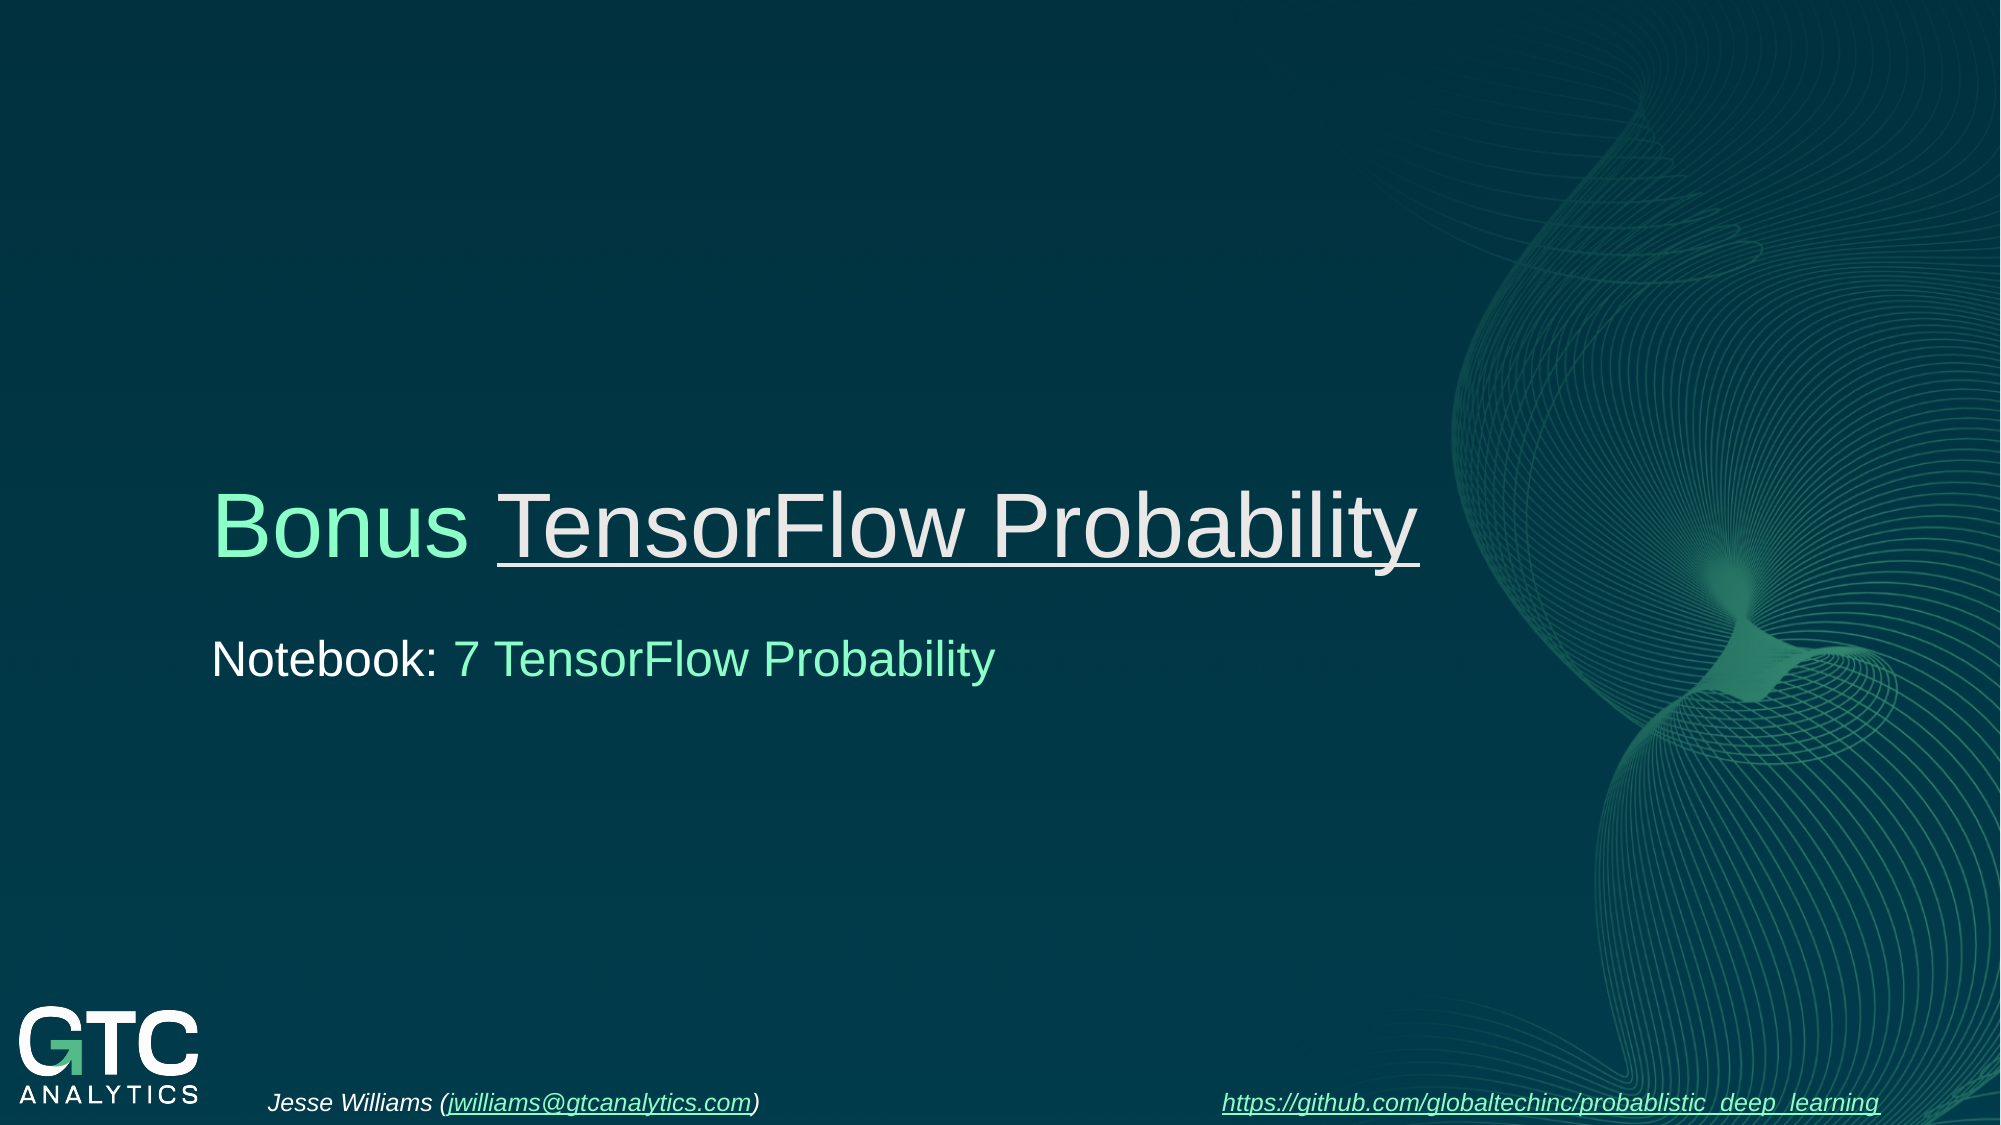

Bonus TensorFlow Probability
Notebook: 7 TensorFlow Probability